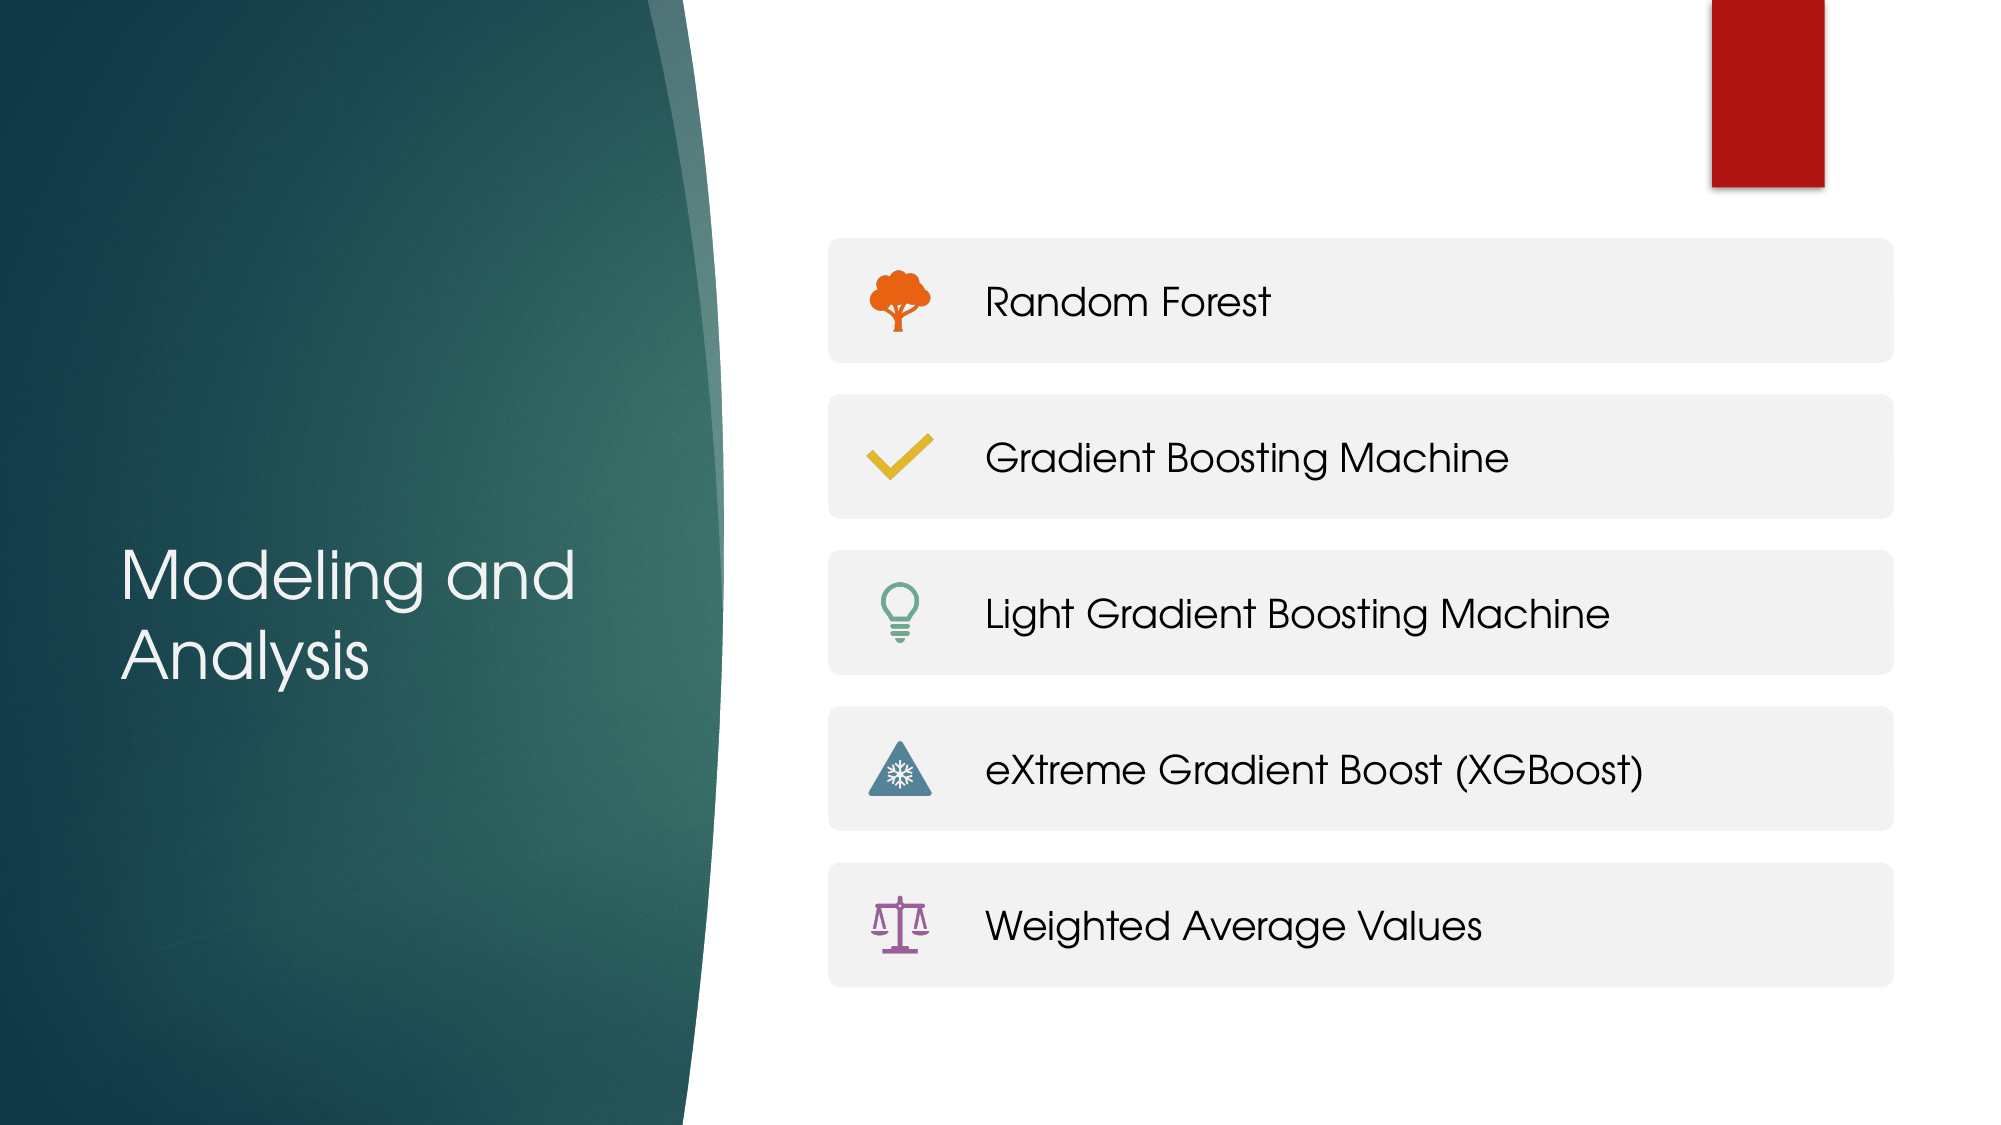

# Modeling and Analysis
Random Forest
Gradient Boosting Machine
Light Gradient Boosting Machine
eXtreme Gradient Boost (XGBoost)
Weighted Average Values